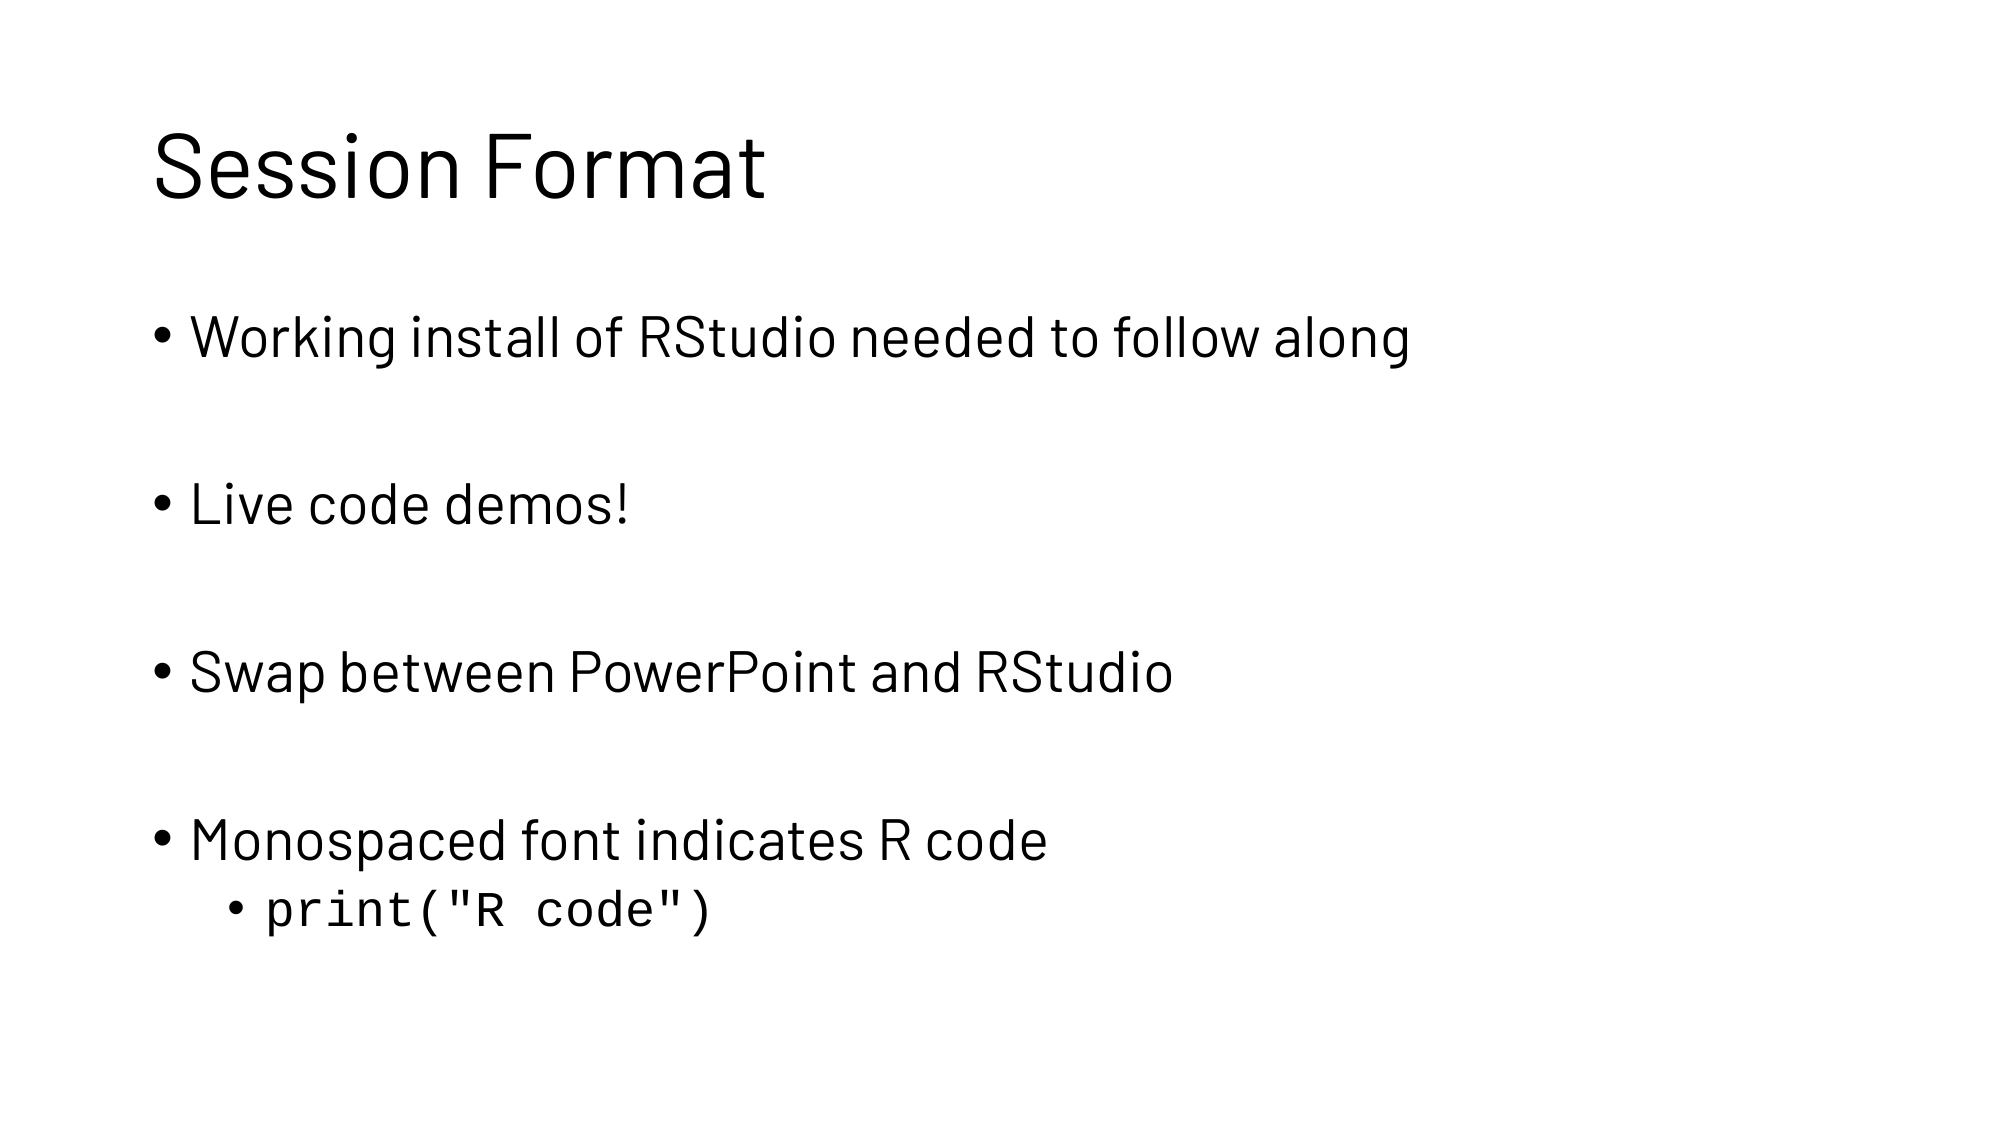

# Session Format
Working install of RStudio needed to follow along

Live code demos!

Swap between PowerPoint and RStudio

Monospaced font indicates R code
print("R code")